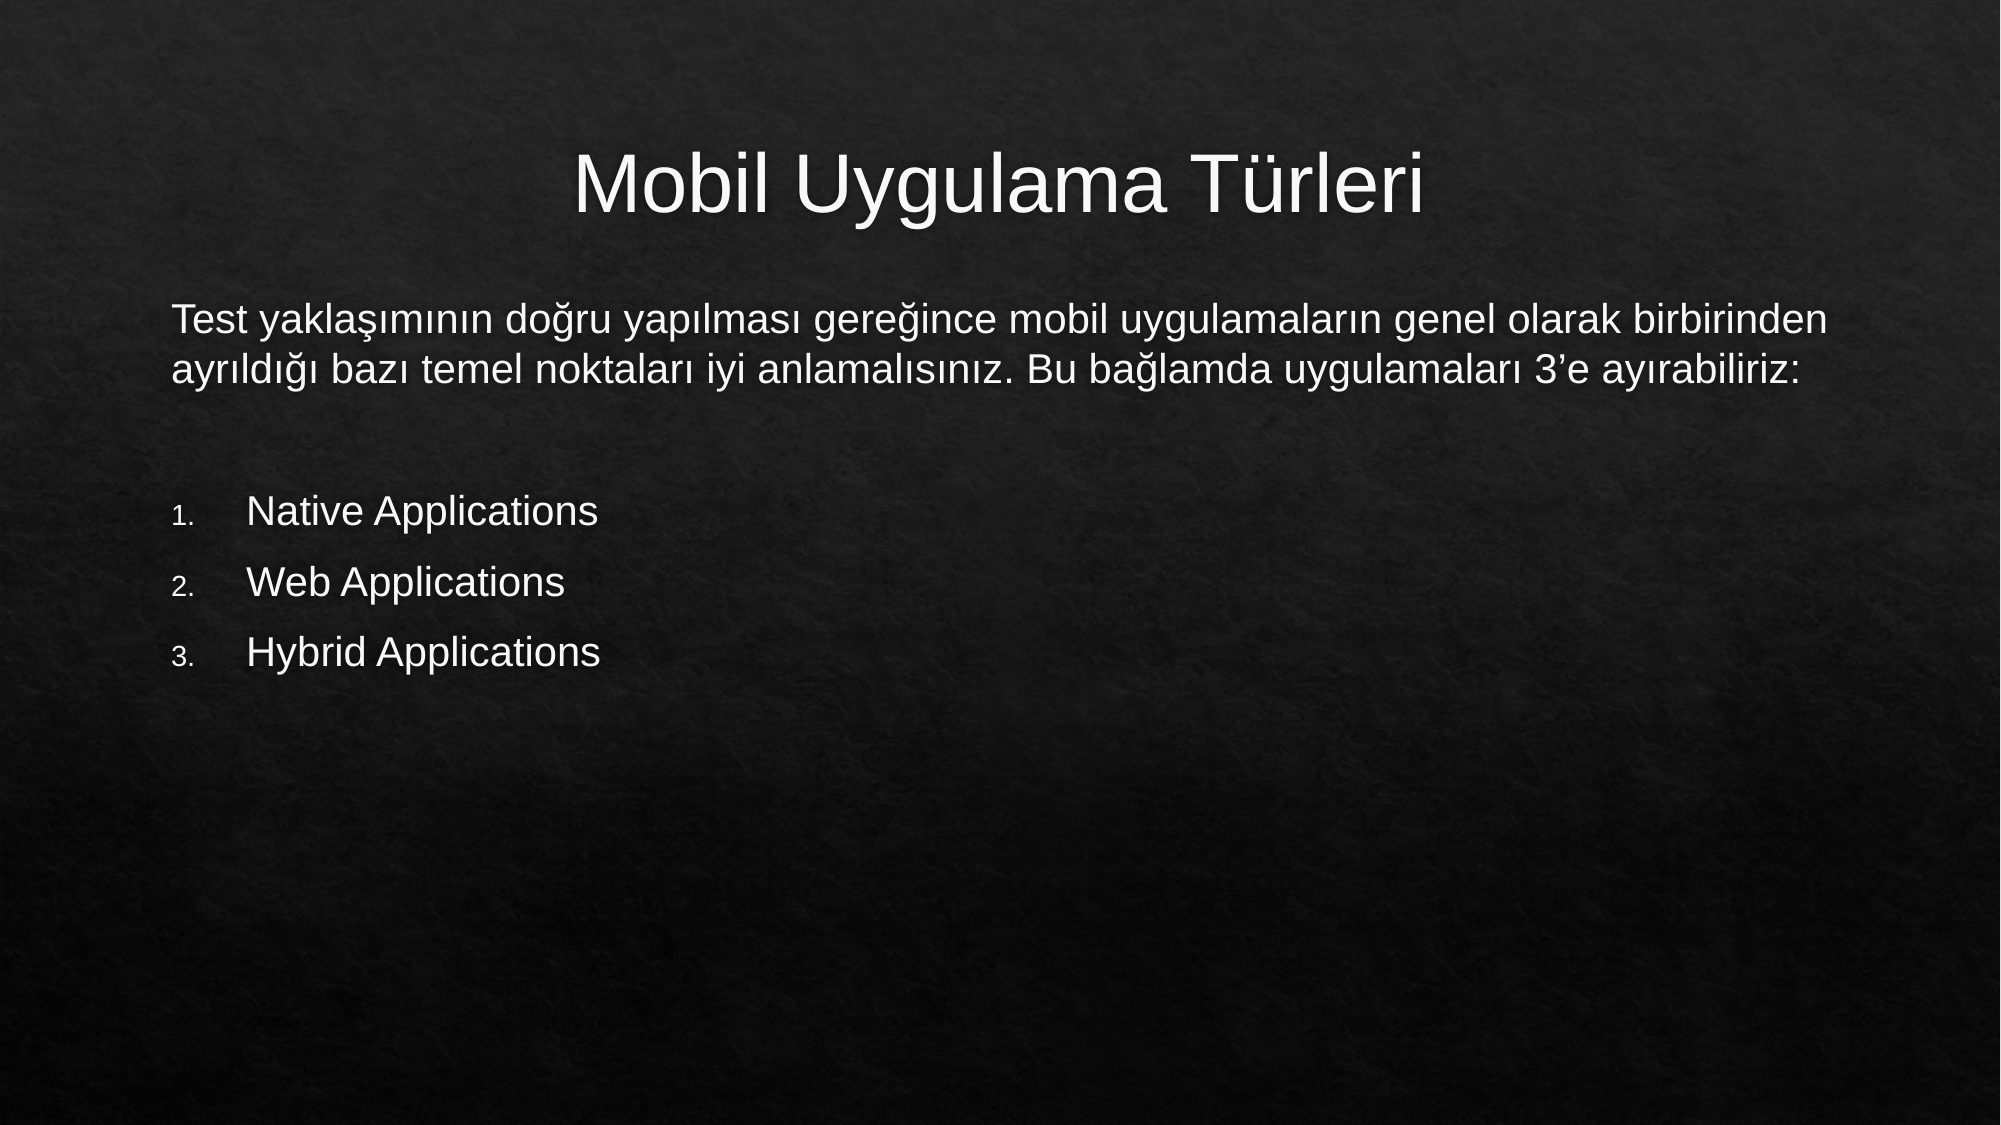

# Mobil Uygulama Türleri
Test yaklaşımının doğru yapılması gereğince mobil uygulamaların genel olarak birbirinden ayrıldığı bazı temel noktaları iyi anlamalısınız. Bu bağlamda uygulamaları 3’e ayırabiliriz:

Native Applications
Web Applications
Hybrid Applications